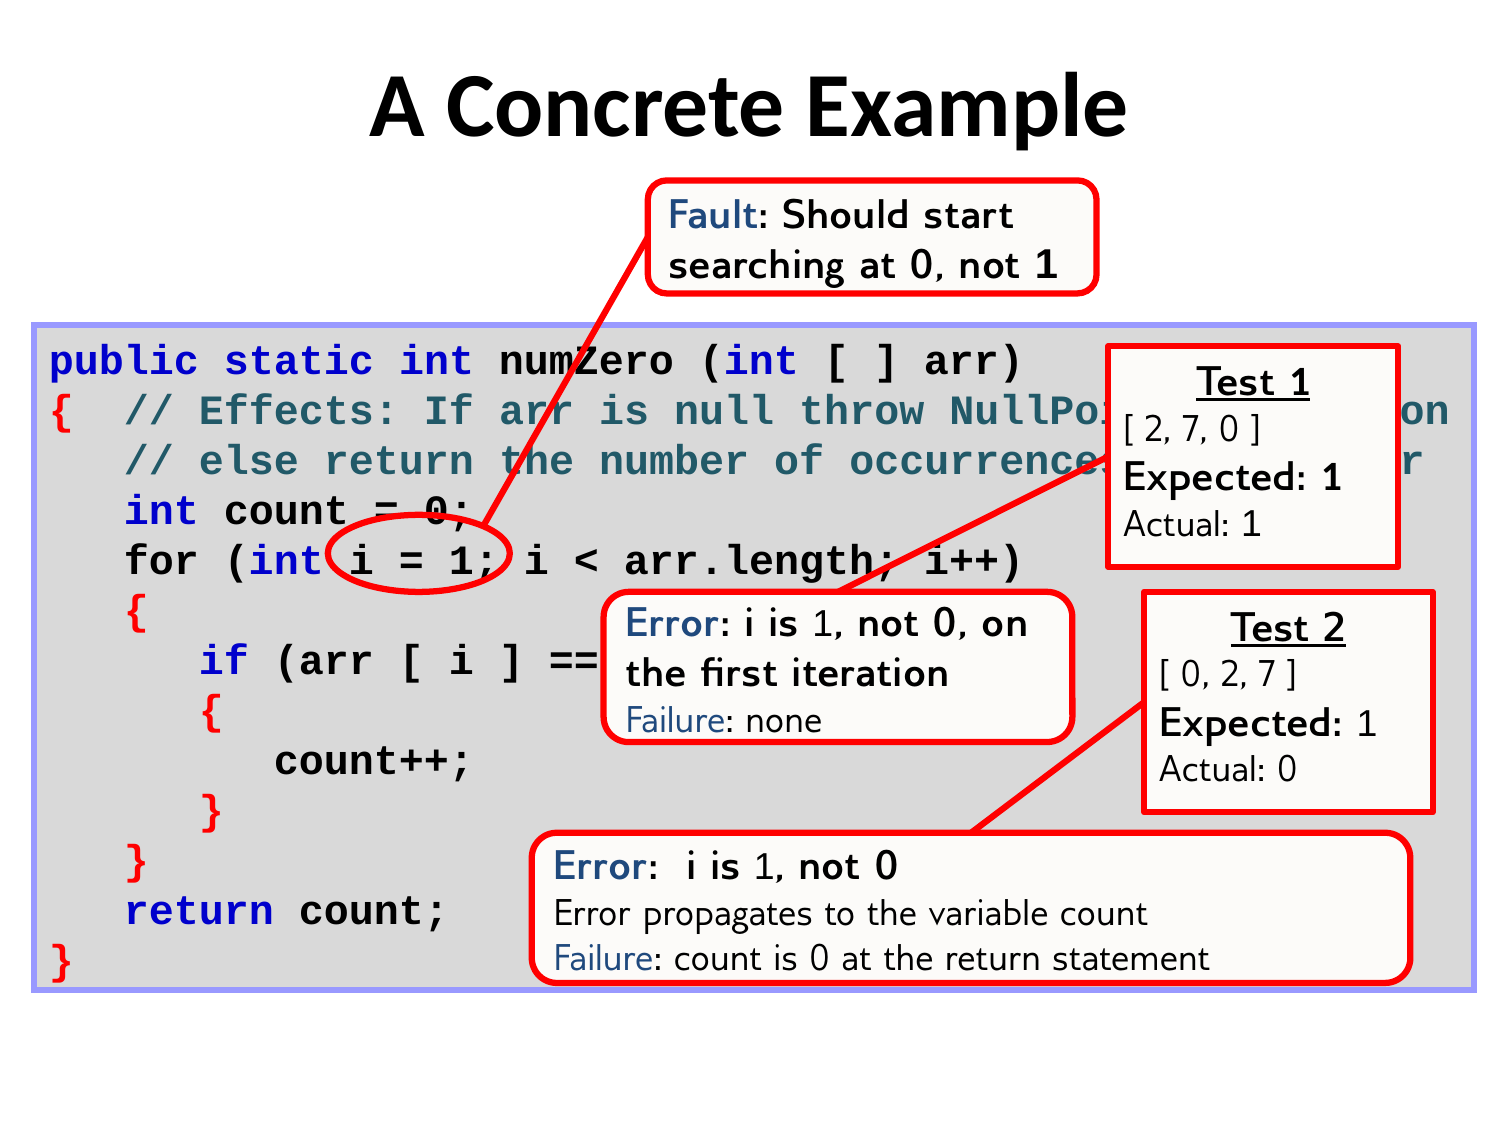

# A Concrete Example
Fault: Should start searching at 0, not 1
public static int numZero (int [ ] arr)
{  // Effects: If arr is null throw NullPointerException
   // else return the number of occurrences of 0 in arr
   int count = 0;
   for (int i = 1; i < arr.length; i++)
   {
      if (arr [ i ] == 0)
      {
         count++;
      }
   }
   return count;
}
Test 1
[ 2, 7, 0 ]
Expected: 1
Actual: 1

Error: i is 1, not 0, on the first iteration
Failure: none
Test 2
[ 0, 2, 7 ]
Expected: 1
Actual: 0
Error:  i is 1, not 0
Error propagates to the variable count
Failure: count is 0 at the return statement